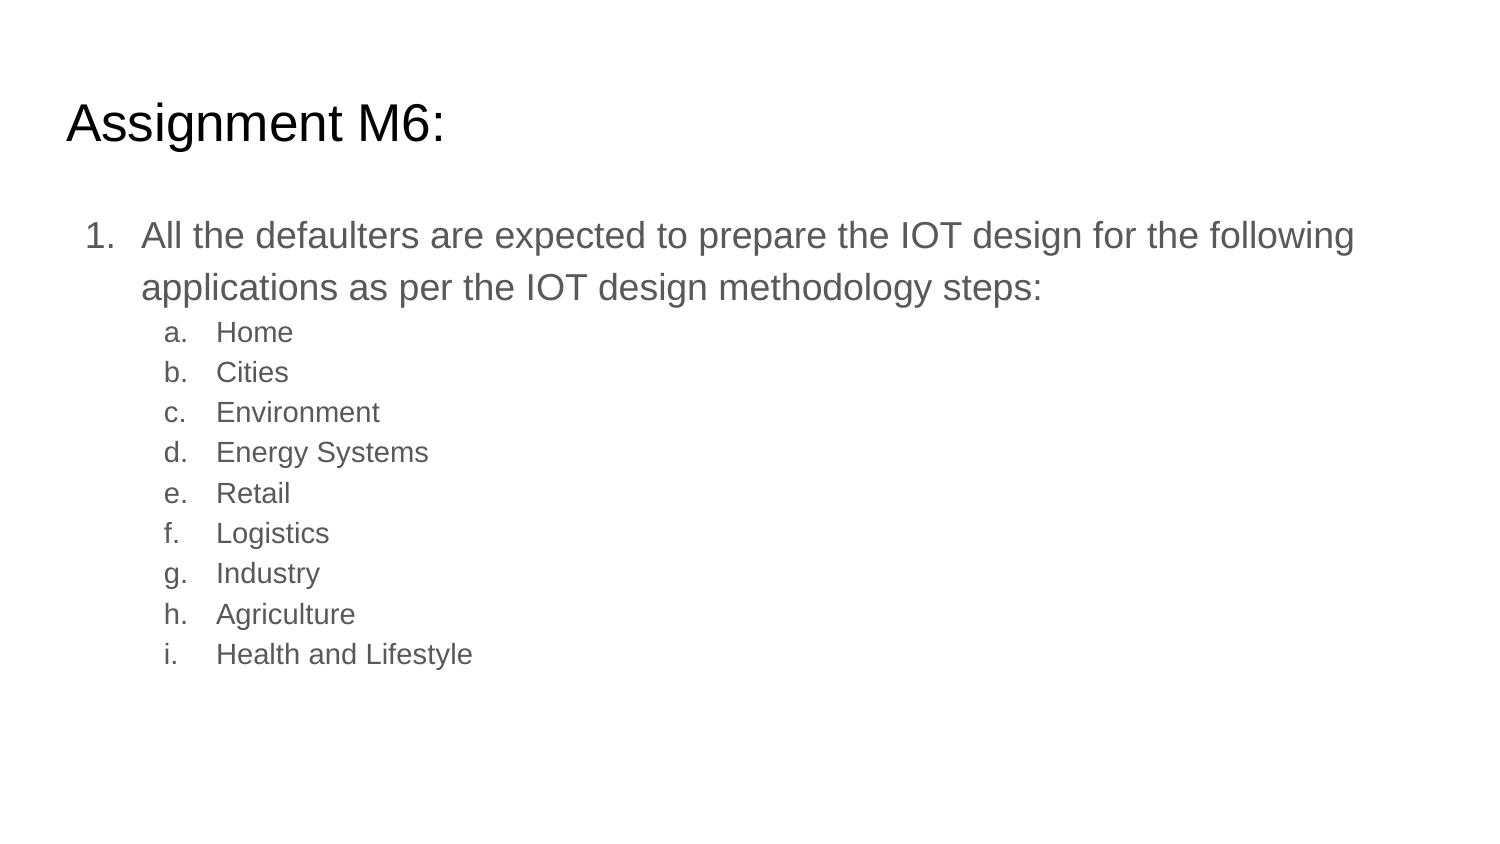

# Assignment M6:
All the defaulters are expected to prepare the IOT design for the following applications as per the IOT design methodology steps:
Home
Cities
Environment
Energy Systems
Retail
Logistics
Industry
Agriculture
Health and Lifestyle